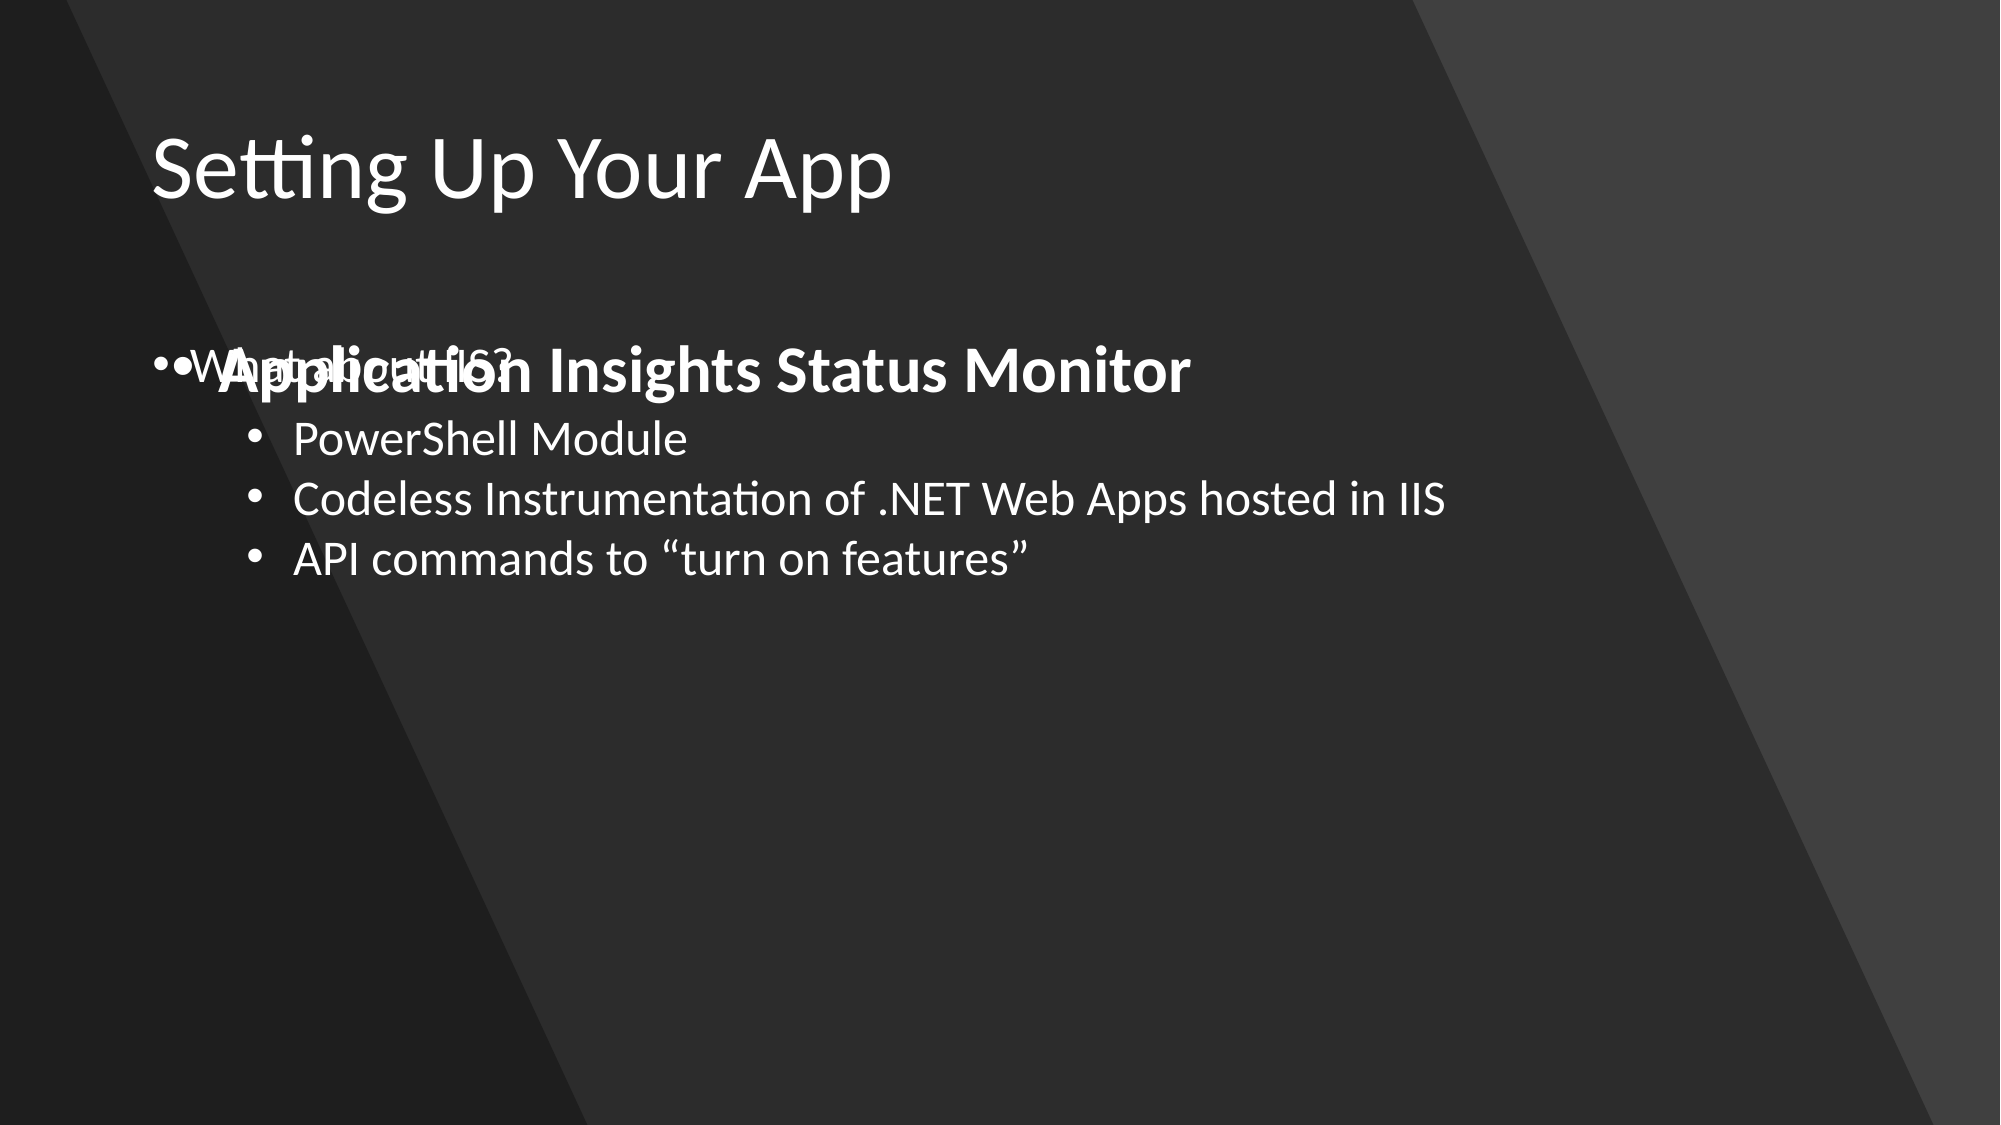

# Setting Up Your App
Application Insights Status Monitor
PowerShell Module
Codeless Instrumentation of .NET Web Apps hosted in IIS
API commands to “turn on features”
Application Insights Status Monitor (for IIS Servers like on-prem)
What about IIS?